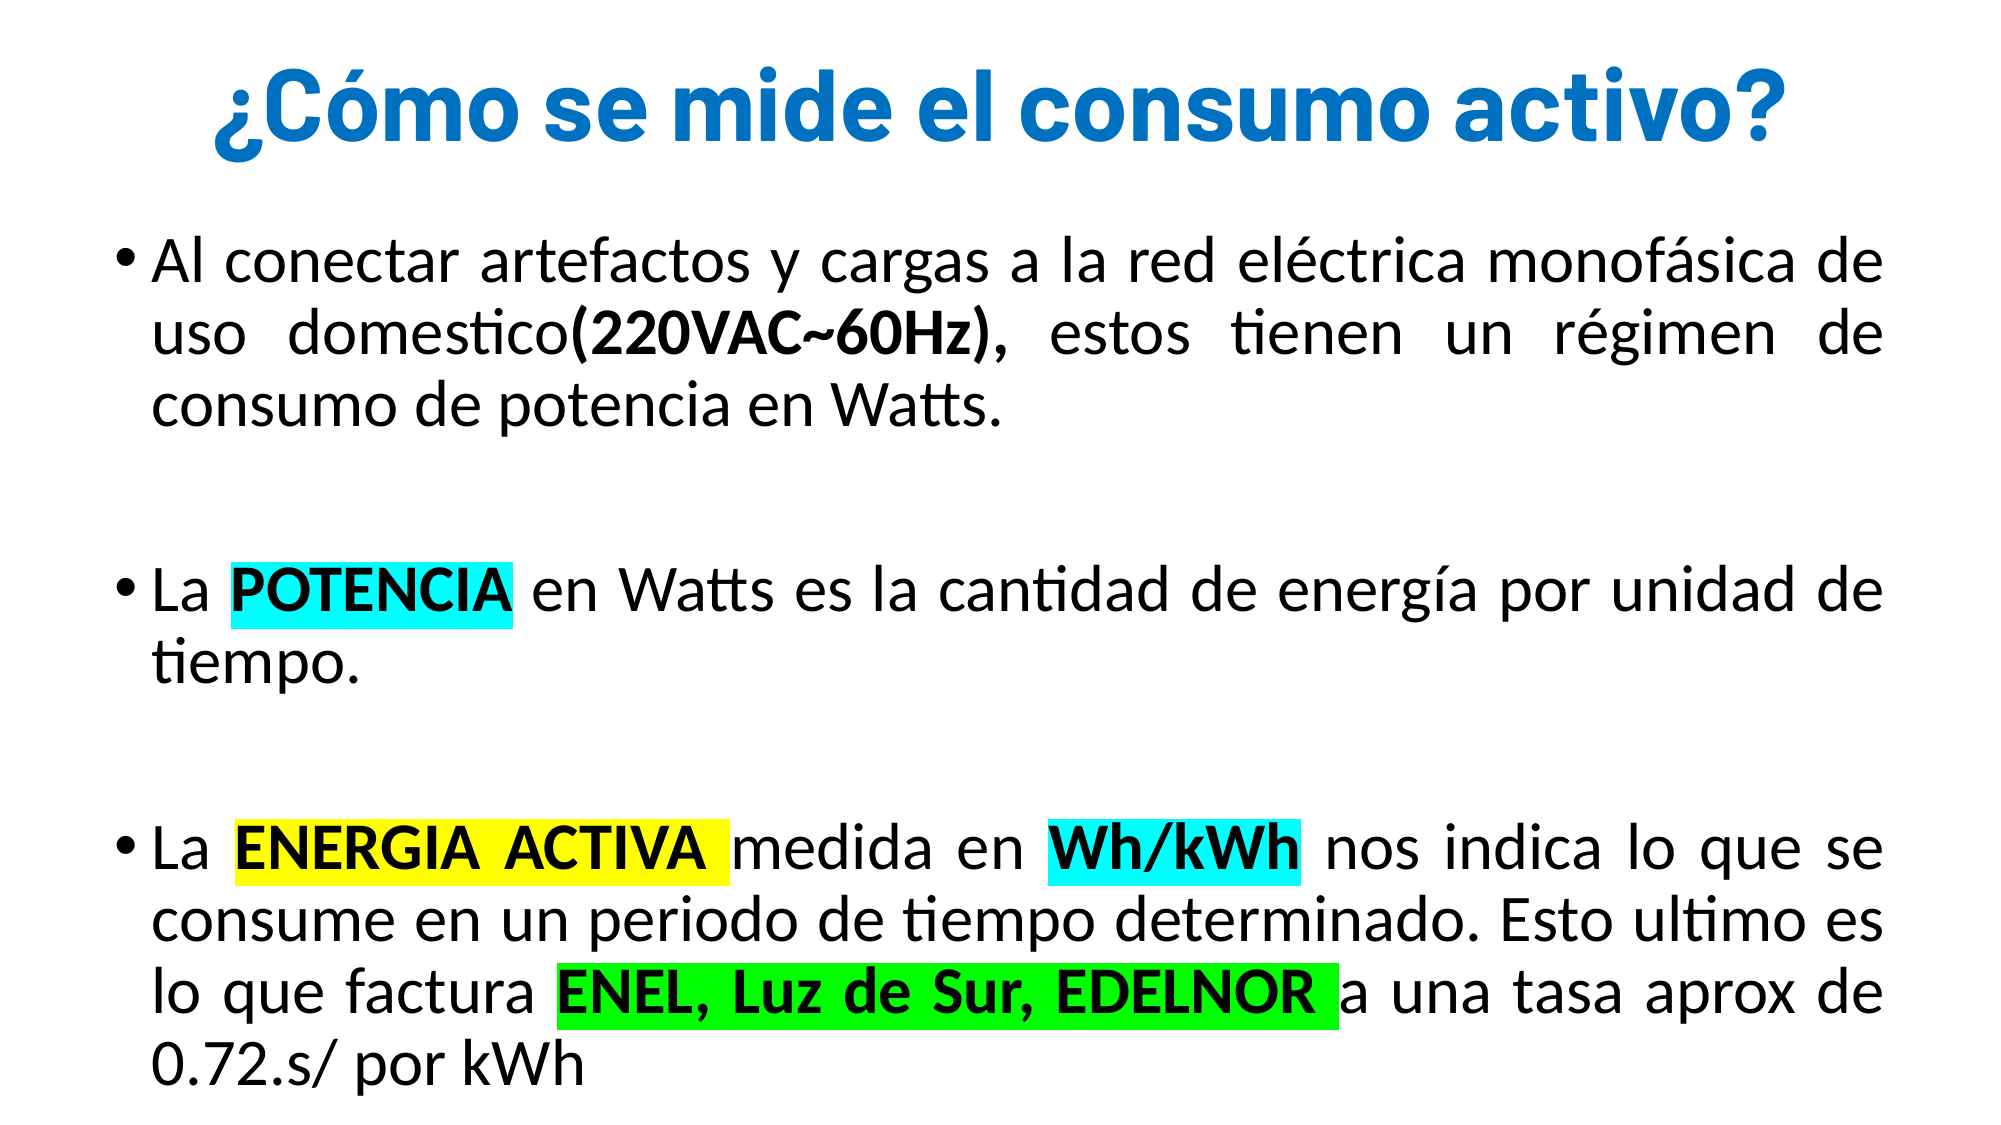

# ¿Cómo se mide el consumo activo?
Al conectar artefactos y cargas a la red eléctrica monofásica de uso domestico(220VAC~60Hz), estos tienen un régimen de consumo de potencia en Watts.

La POTENCIA en Watts es la cantidad de energía por unidad de tiempo.

La ENERGIA ACTIVA medida en Wh/kWh nos indica lo que se consume en un periodo de tiempo determinado. Esto ultimo es lo que factura ENEL, Luz de Sur, EDELNOR a una tasa aprox de 0.72.s/ por kWh